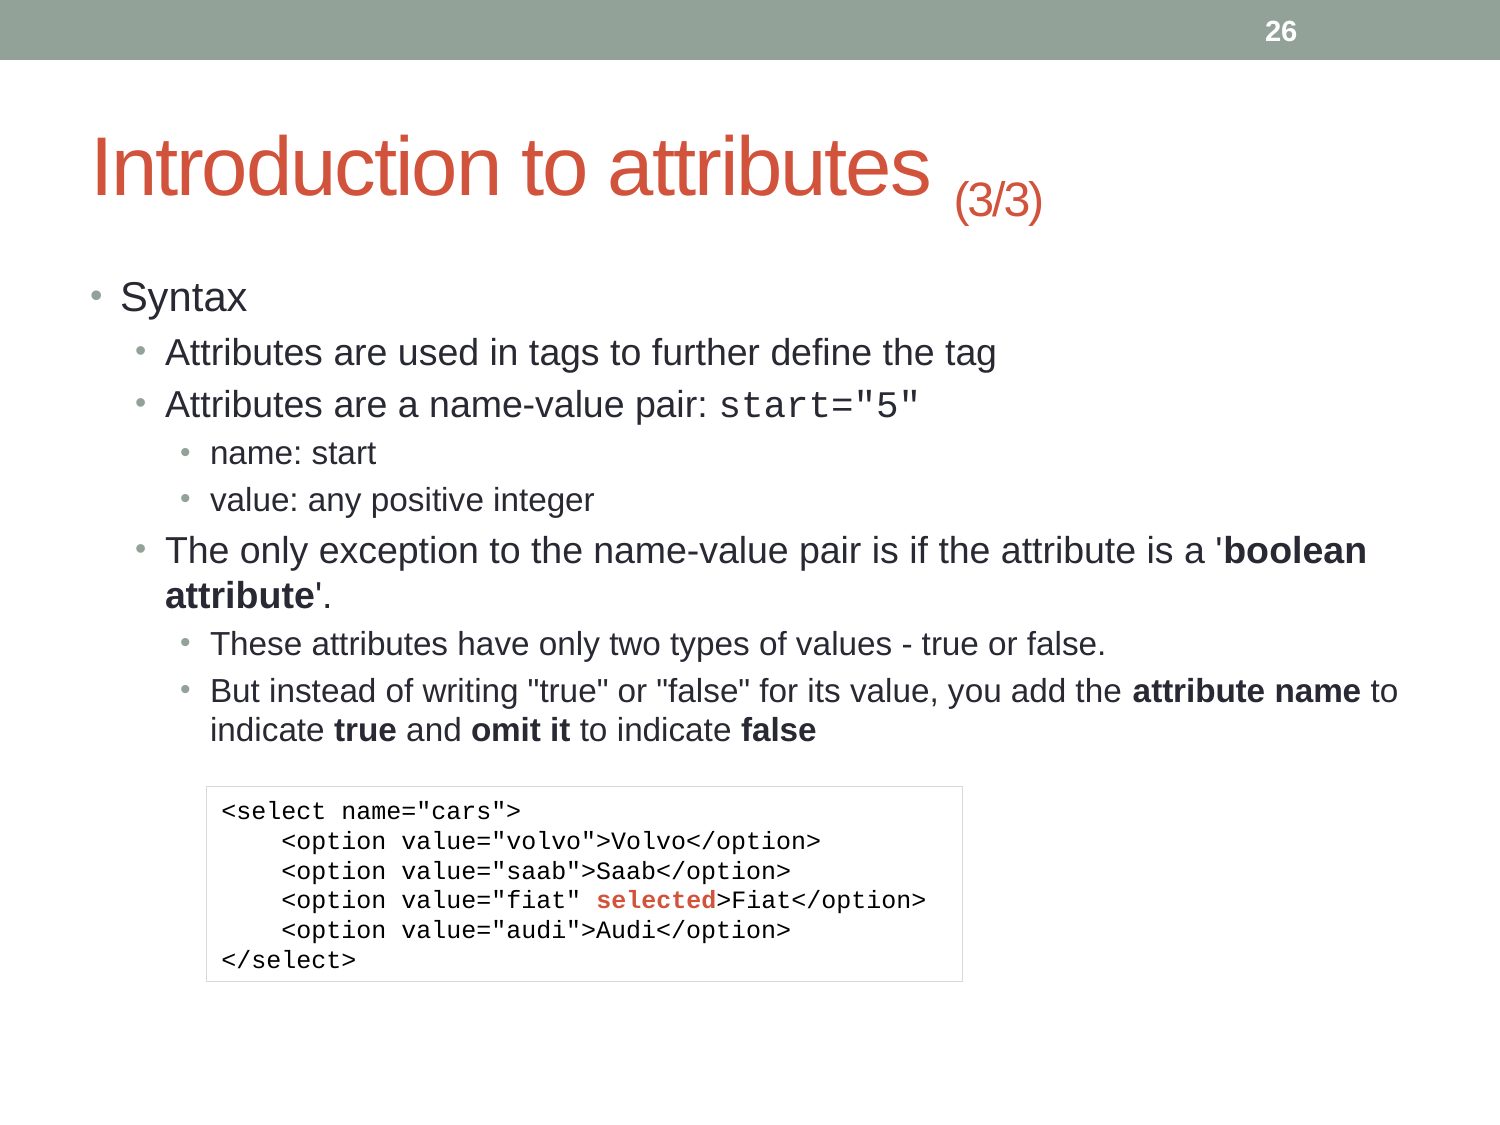

26
# Introduction to attributes (3/3)
Syntax
Attributes are used in tags to further define the tag
Attributes are a name-value pair: start="5"
name: start
value: any positive integer
The only exception to the name-value pair is if the attribute is a 'boolean attribute'.
These attributes have only two types of values - true or false.
But instead of writing "true" or "false" for its value, you add the attribute name to indicate true and omit it to indicate false
<select name="cars">
    <option value="volvo">Volvo</option>
    <option value="saab">Saab</option>
    <option value="fiat" selected>Fiat</option>
    <option value="audi">Audi</option>
</select>